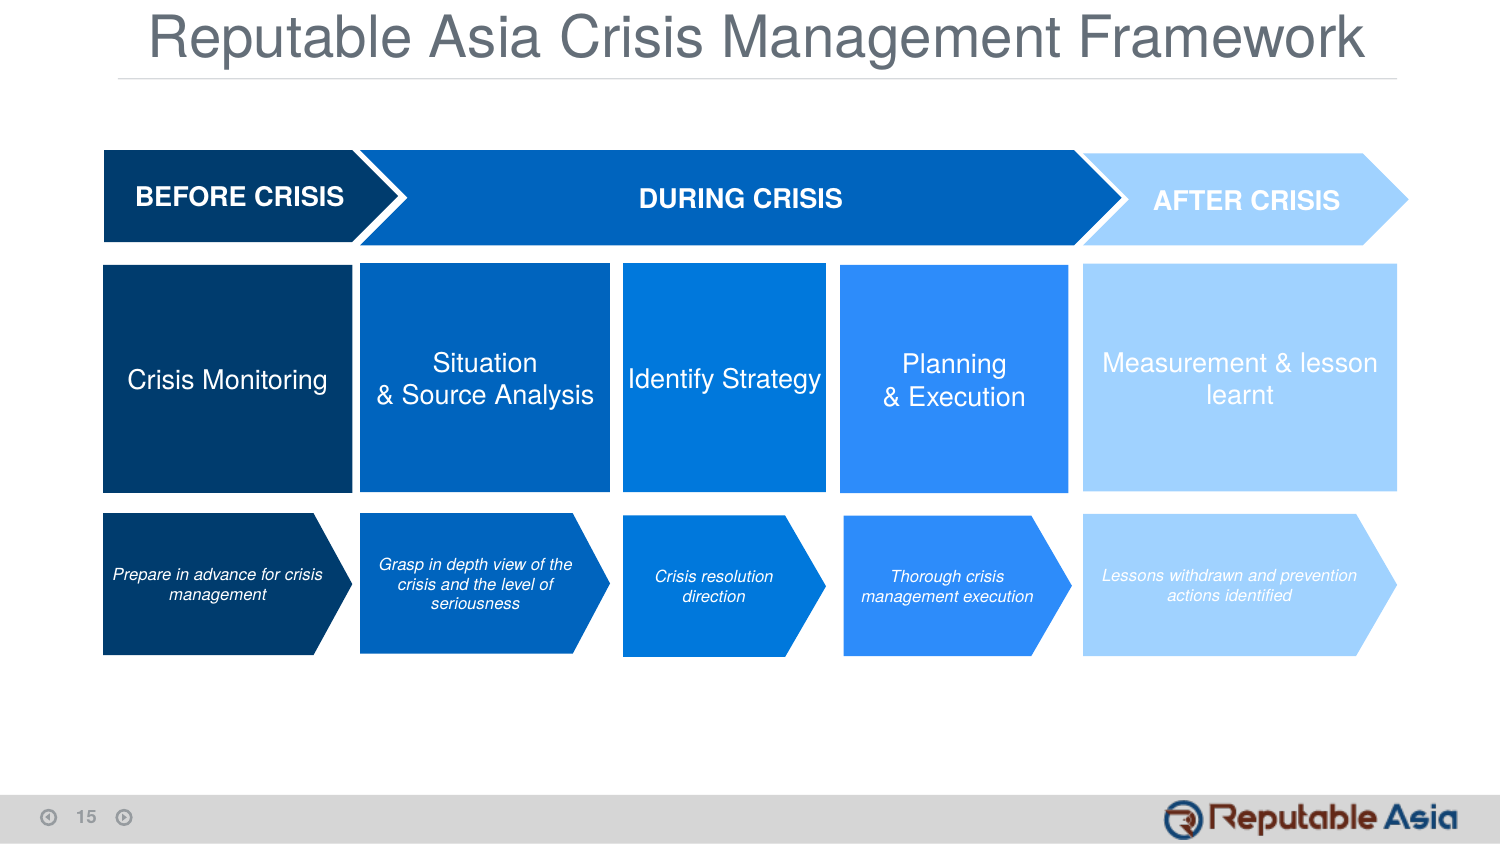

Reputable Asia Crisis Management Framework

BEFORE CRISIS
DURING CRISIS
AFTER CRISIS
Situation
& Source Analysis
Identify Strategy
Measurement & lesson learnt
Planning
& Execution
Crisis Monitoring
Prepare in advance for crisis management
Grasp in depth view of the crisis and the level of seriousness
Lessons withdrawn and prevention actions identified
Thorough crisis management execution
Crisis resolution direction
15